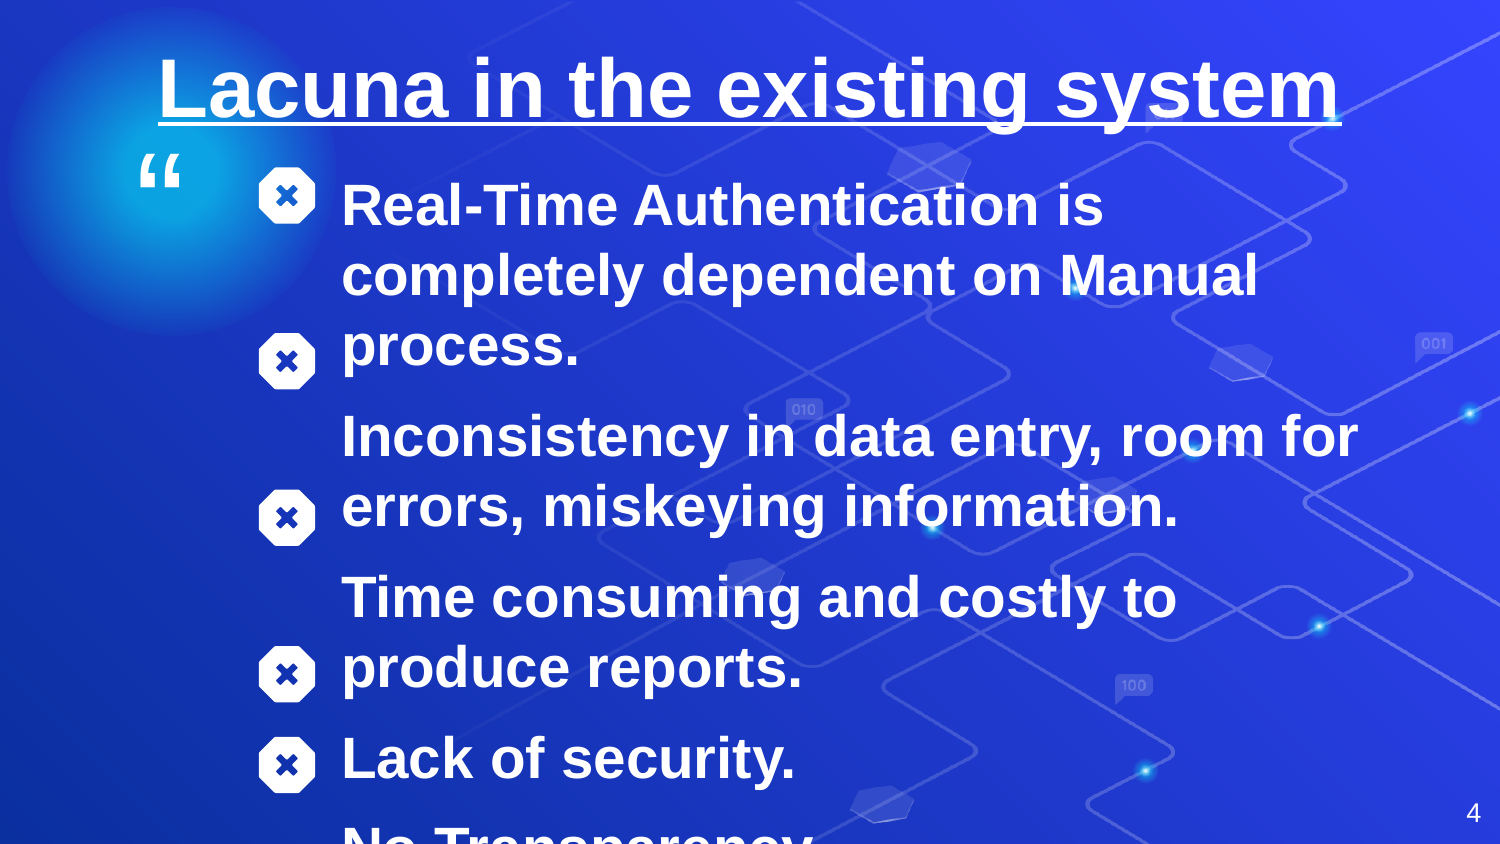

Lacuna in the existing system
Real-Time Authentication is completely dependent on Manual process.
Inconsistency in data entry, room for errors, miskeying information.
Time consuming and costly to produce reports.
Lack of security.
No Transparency

4